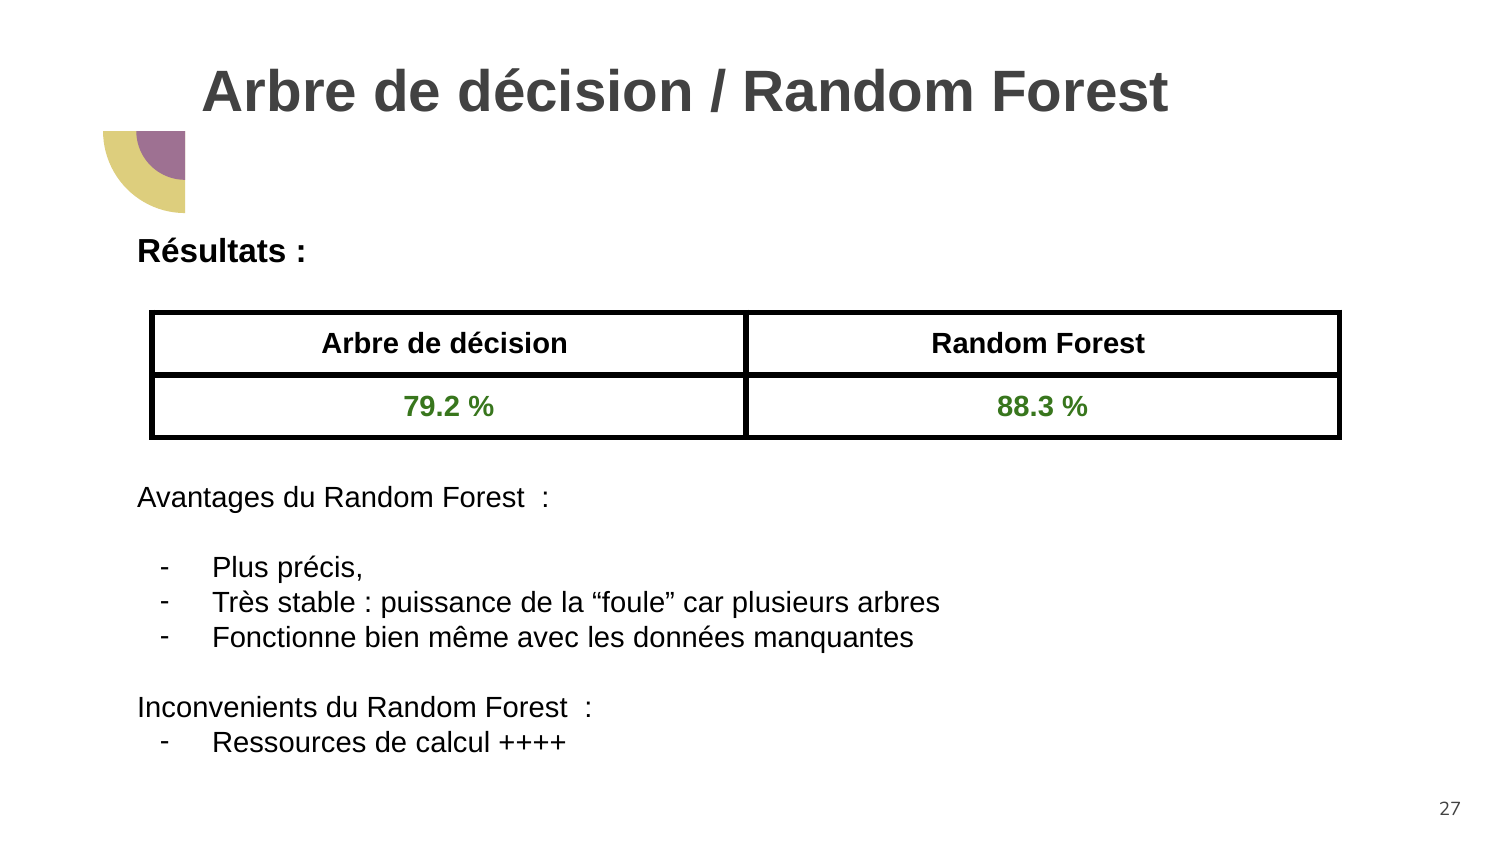

Arbre de décision / Random Forest
Résultats :

Avantages du Random Forest  :

Plus précis,
Très stable : puissance de la “foule” car plusieurs arbres
Fonctionne bien même avec les données manquantes

Inconvenients du Random Forest  :
Ressources de calcul ++++

| Arbre de décision | Random Forest |
| --- | --- |
| 79.2 % | 88.3 % |
27